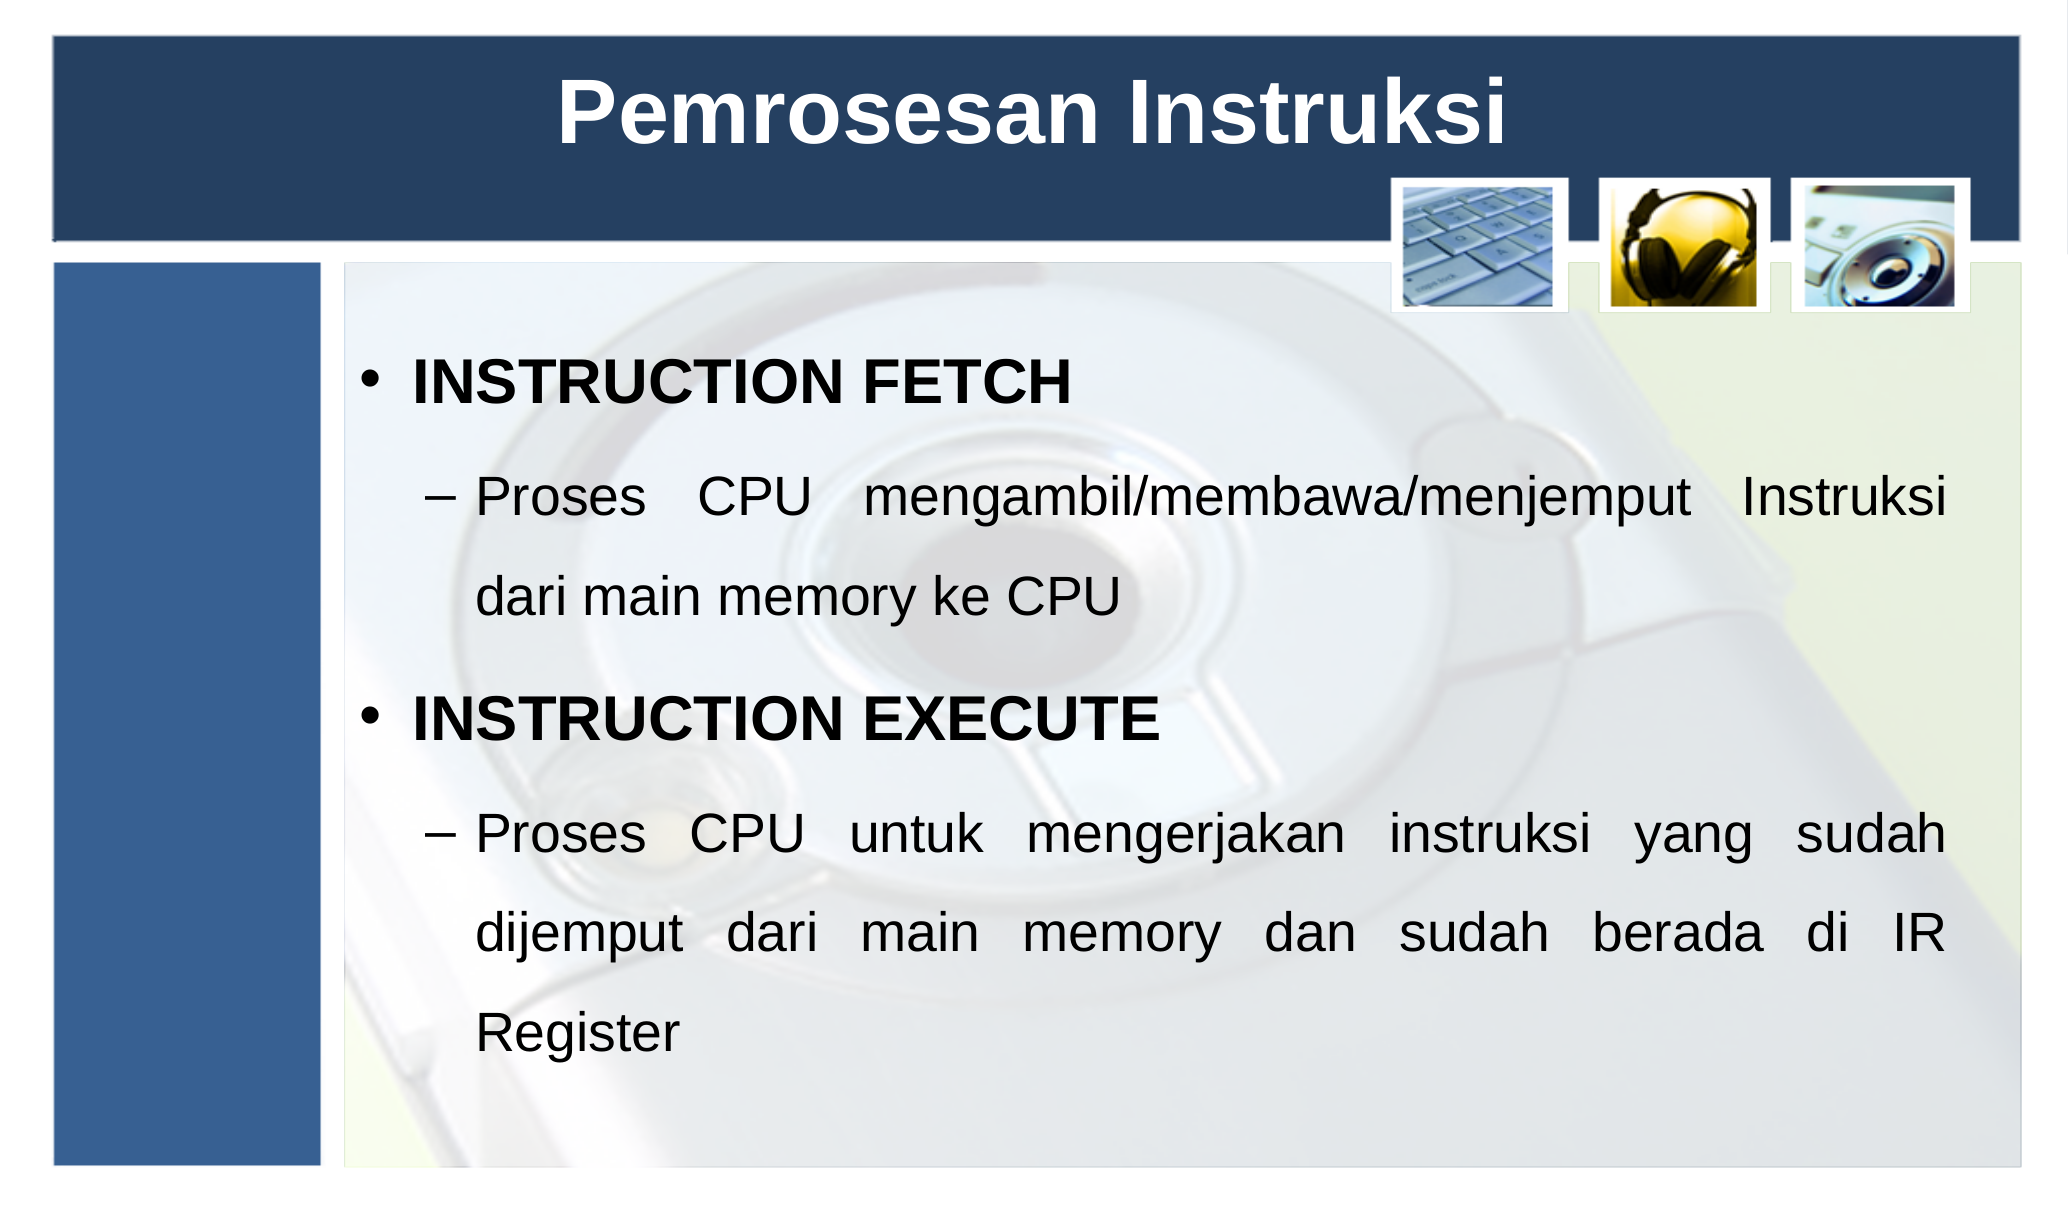

# Pemrosesan Instruksi
INSTRUCTION FETCH
Proses CPU mengambil/membawa/menjemput Instruksi dari main memory ke CPU
INSTRUCTION EXECUTE
Proses CPU untuk mengerjakan instruksi yang sudah dijemput dari main memory dan sudah berada di IR Register